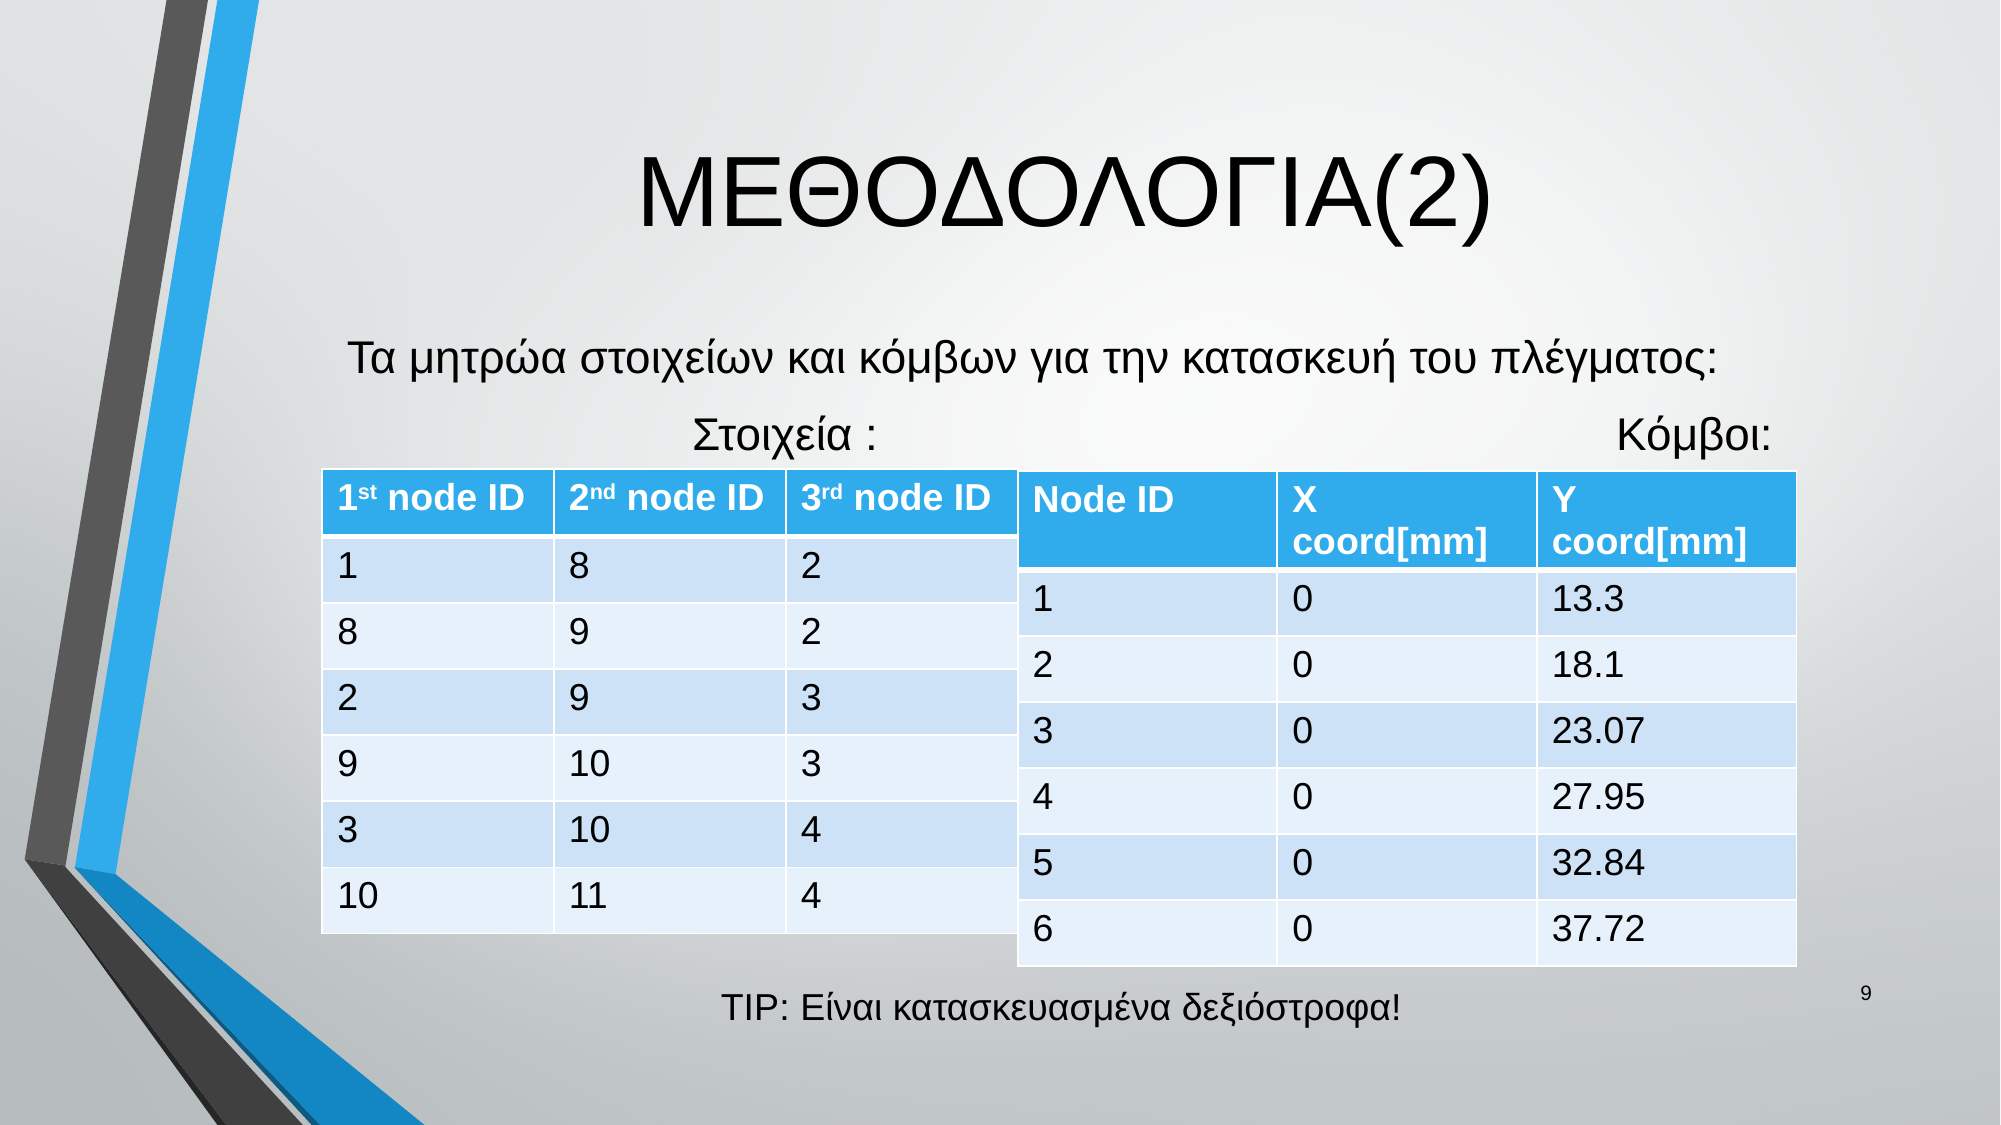

# ΜΕΘΟΔΟΛΟΓΙΑ(2)
Τα μητρώα στοιχείων και κόμβων για την κατασκευή του πλέγματος:
                                  Στοιχεία :                                                          Κόμβοι:

| 1st node ID | 2nd node ID | 3rd node ID |
| --- | --- | --- |
| 1 | 8 | 2 |
| 8 | 9 | 2 |
| 2 | 9 | 3 |
| 9 | 10 | 3 |
| 3 | 10 | 4 |
| 10 | 11 | 4 |
| Node ID | X coord[mm] | Y coord[mm] |
| --- | --- | --- |
| 1 | 0 | 13.3 |
| 2 | 0 | 18.1 |
| 3 | 0 | 23.07 |
| 4 | 0 | 27.95 |
| 5 | 0 | 32.84 |
| 6 | 0 | 37.72 |
9
TIP: Είναι κατασκευασμένα δεξιόστροφα!